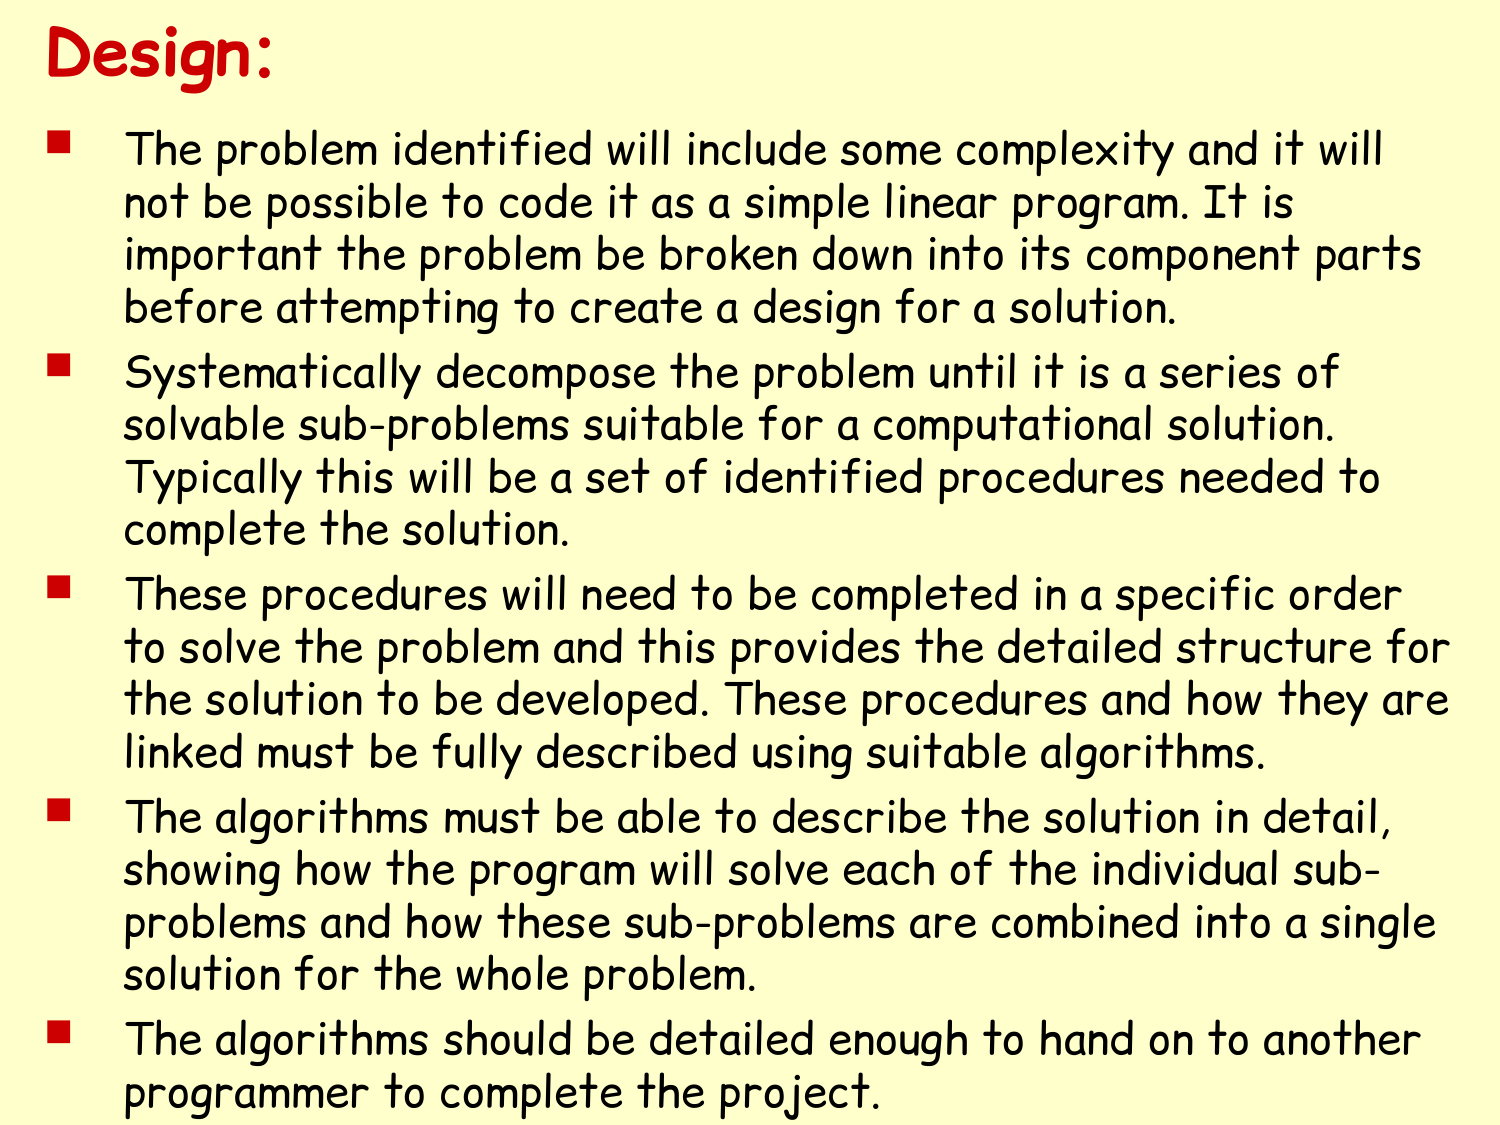

# Design:
The problem identified will include some complexity and it will not be possible to code it as a simple linear program. It is important the problem be broken down into its component parts before attempting to create a design for a solution.
Systematically decompose the problem until it is a series of solvable sub-problems suitable for a computational solution. Typically this will be a set of identified procedures needed to complete the solution.
These procedures will need to be completed in a specific order to solve the problem and this provides the detailed structure for the solution to be developed. These procedures and how they are linked must be fully described using suitable algorithms.
The algorithms must be able to describe the solution in detail, showing how the program will solve each of the individual sub-problems and how these sub-problems are combined into a single solution for the whole problem.
The algorithms should be detailed enough to hand on to another programmer to complete the project.